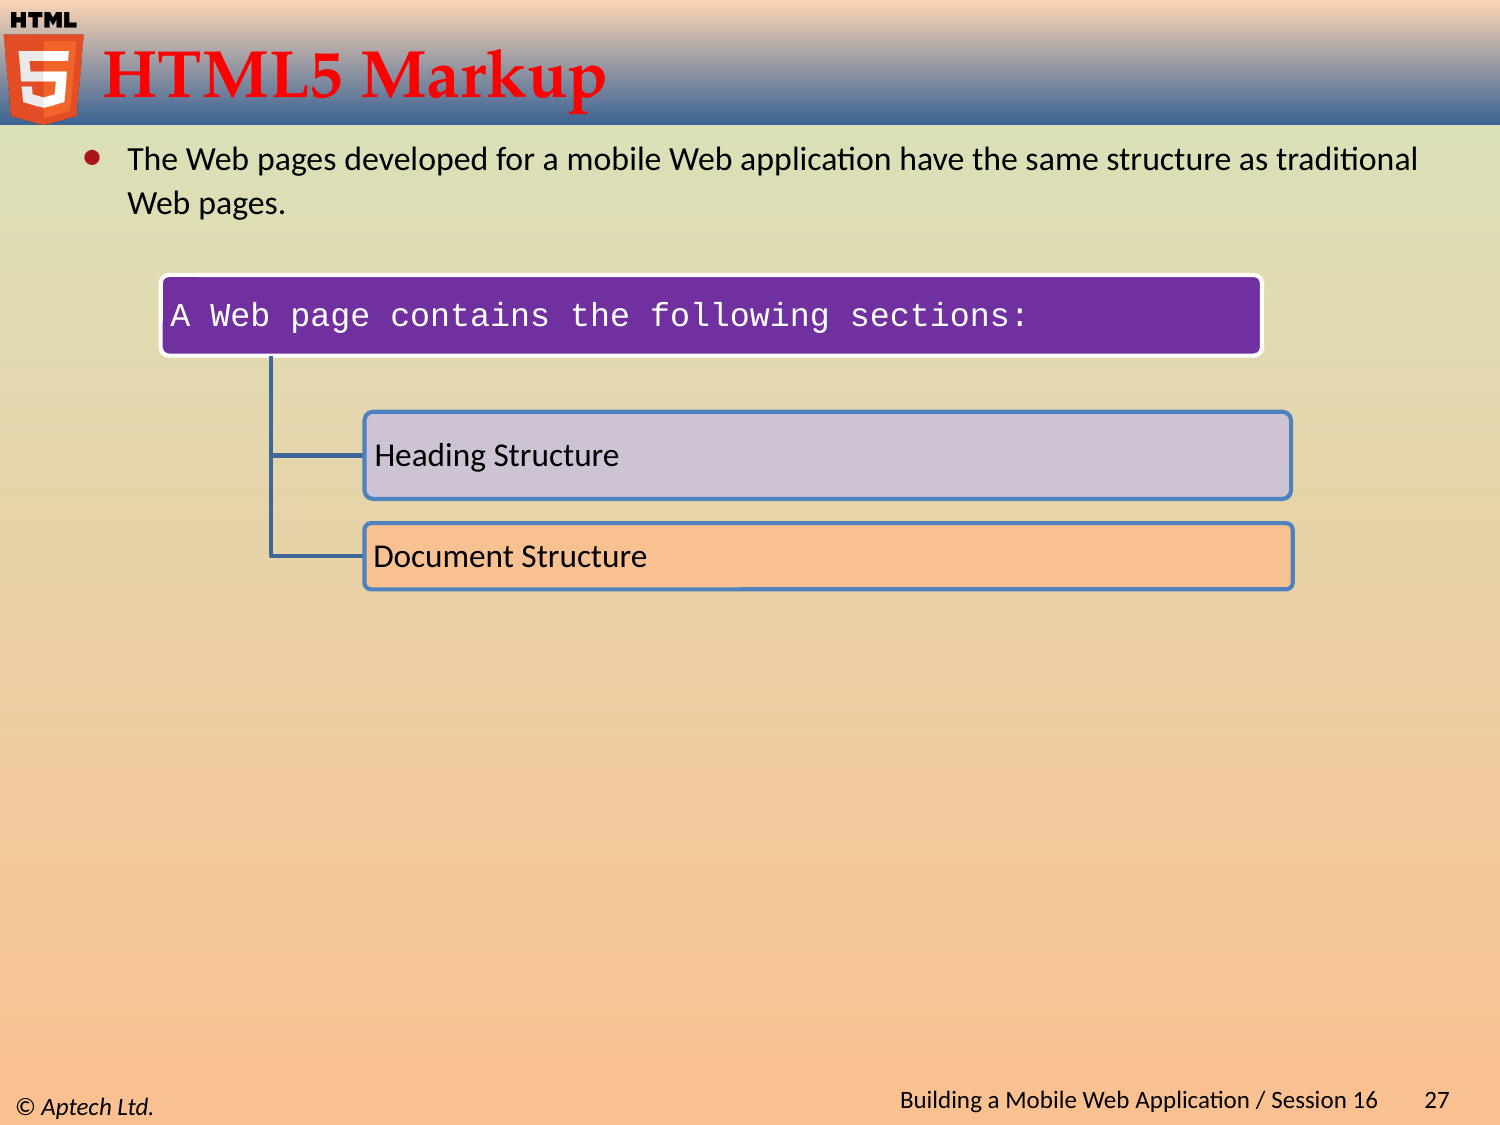

# HTML5 Markup
The Web pages developed for a mobile Web application have the same structure as traditional Web pages.
A Web page contains the following sections:
Heading Structure
Document Structure
Building a Mobile Web Application / Session 16
27